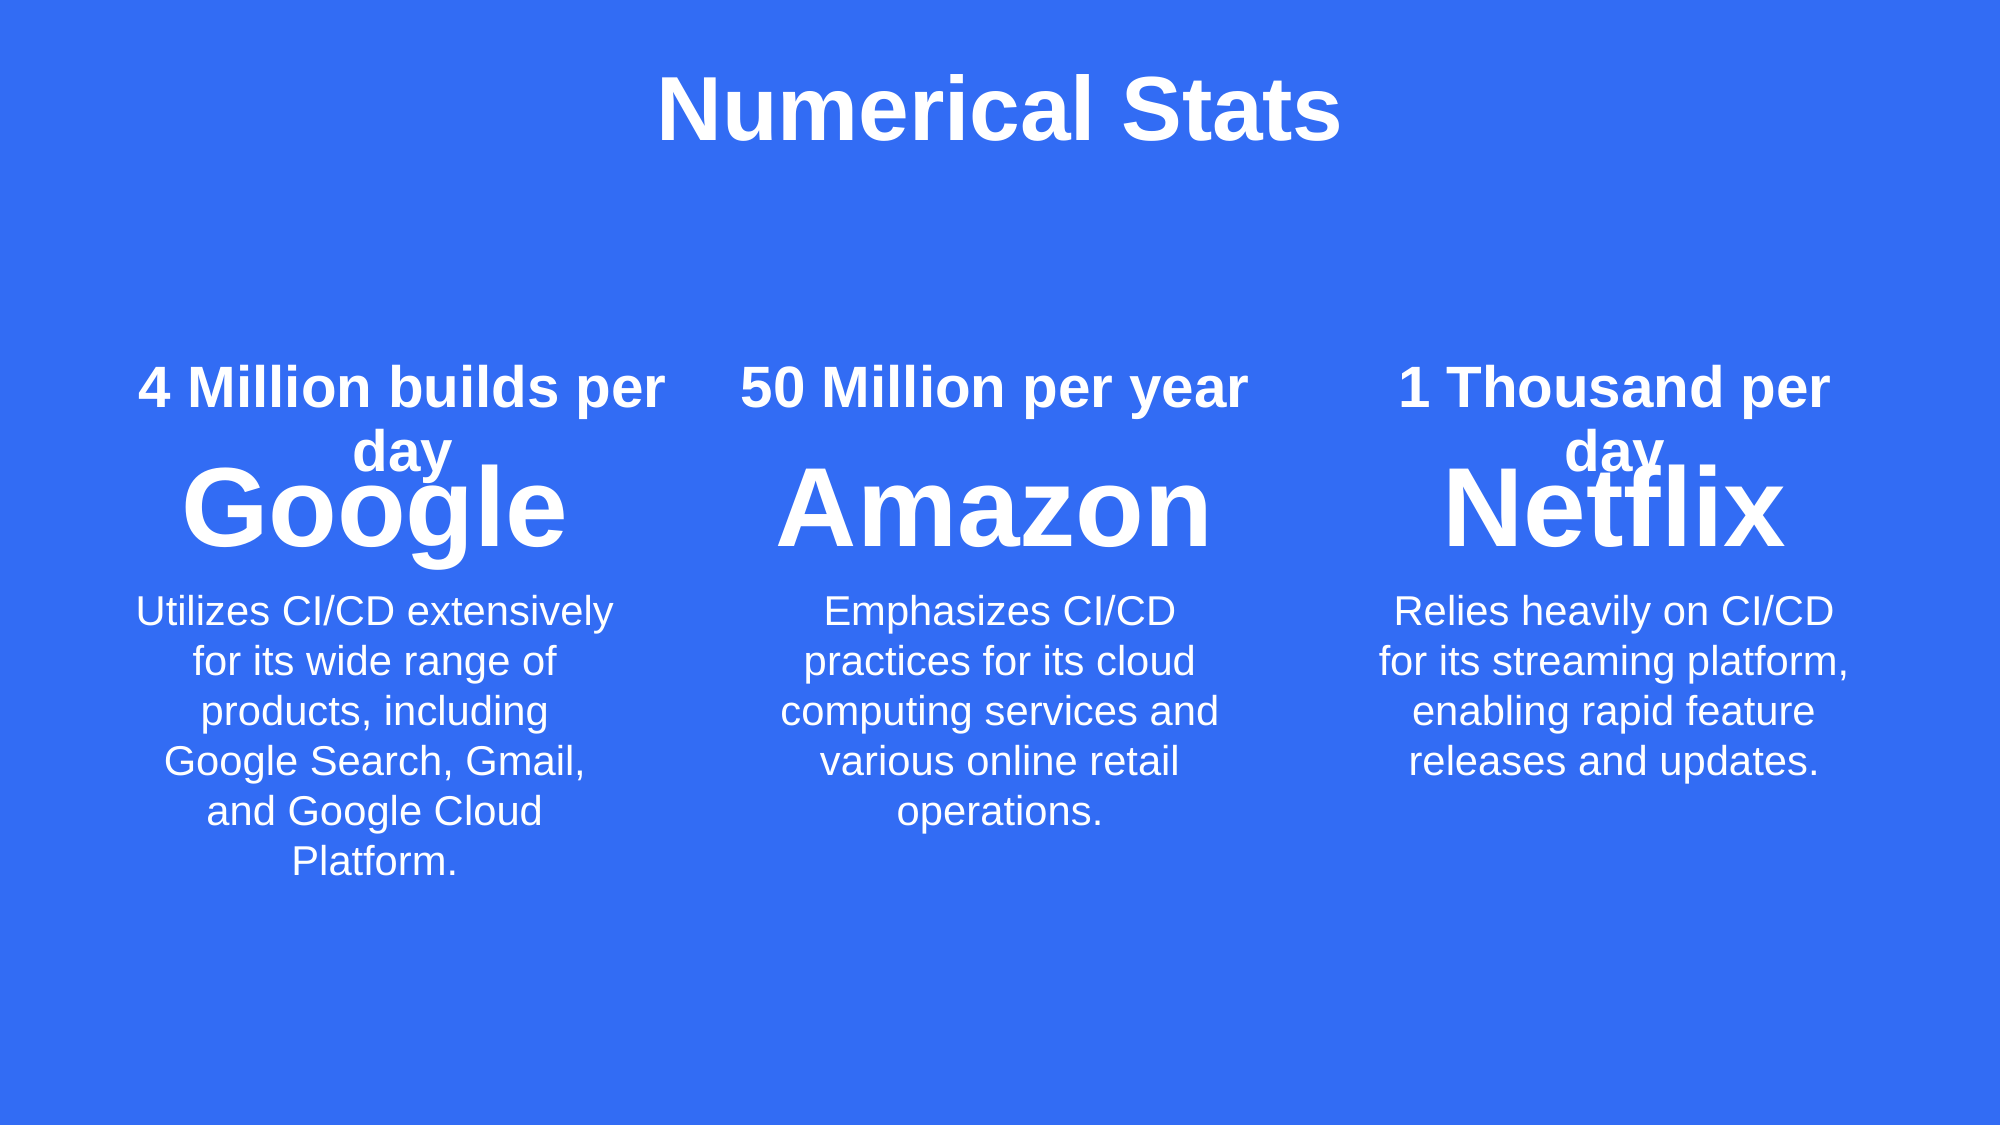

# Numerical Stats
4 Million builds per day
50 Million per year
1 Thousand per day
Google
Amazon
Netflix
Utilizes CI/CD extensively for its wide range of products, including Google Search, Gmail, and Google Cloud Platform.
Emphasizes CI/CD practices for its cloud computing services and various online retail operations.
Relies heavily on CI/CD for its streaming platform, enabling rapid feature releases and updates.